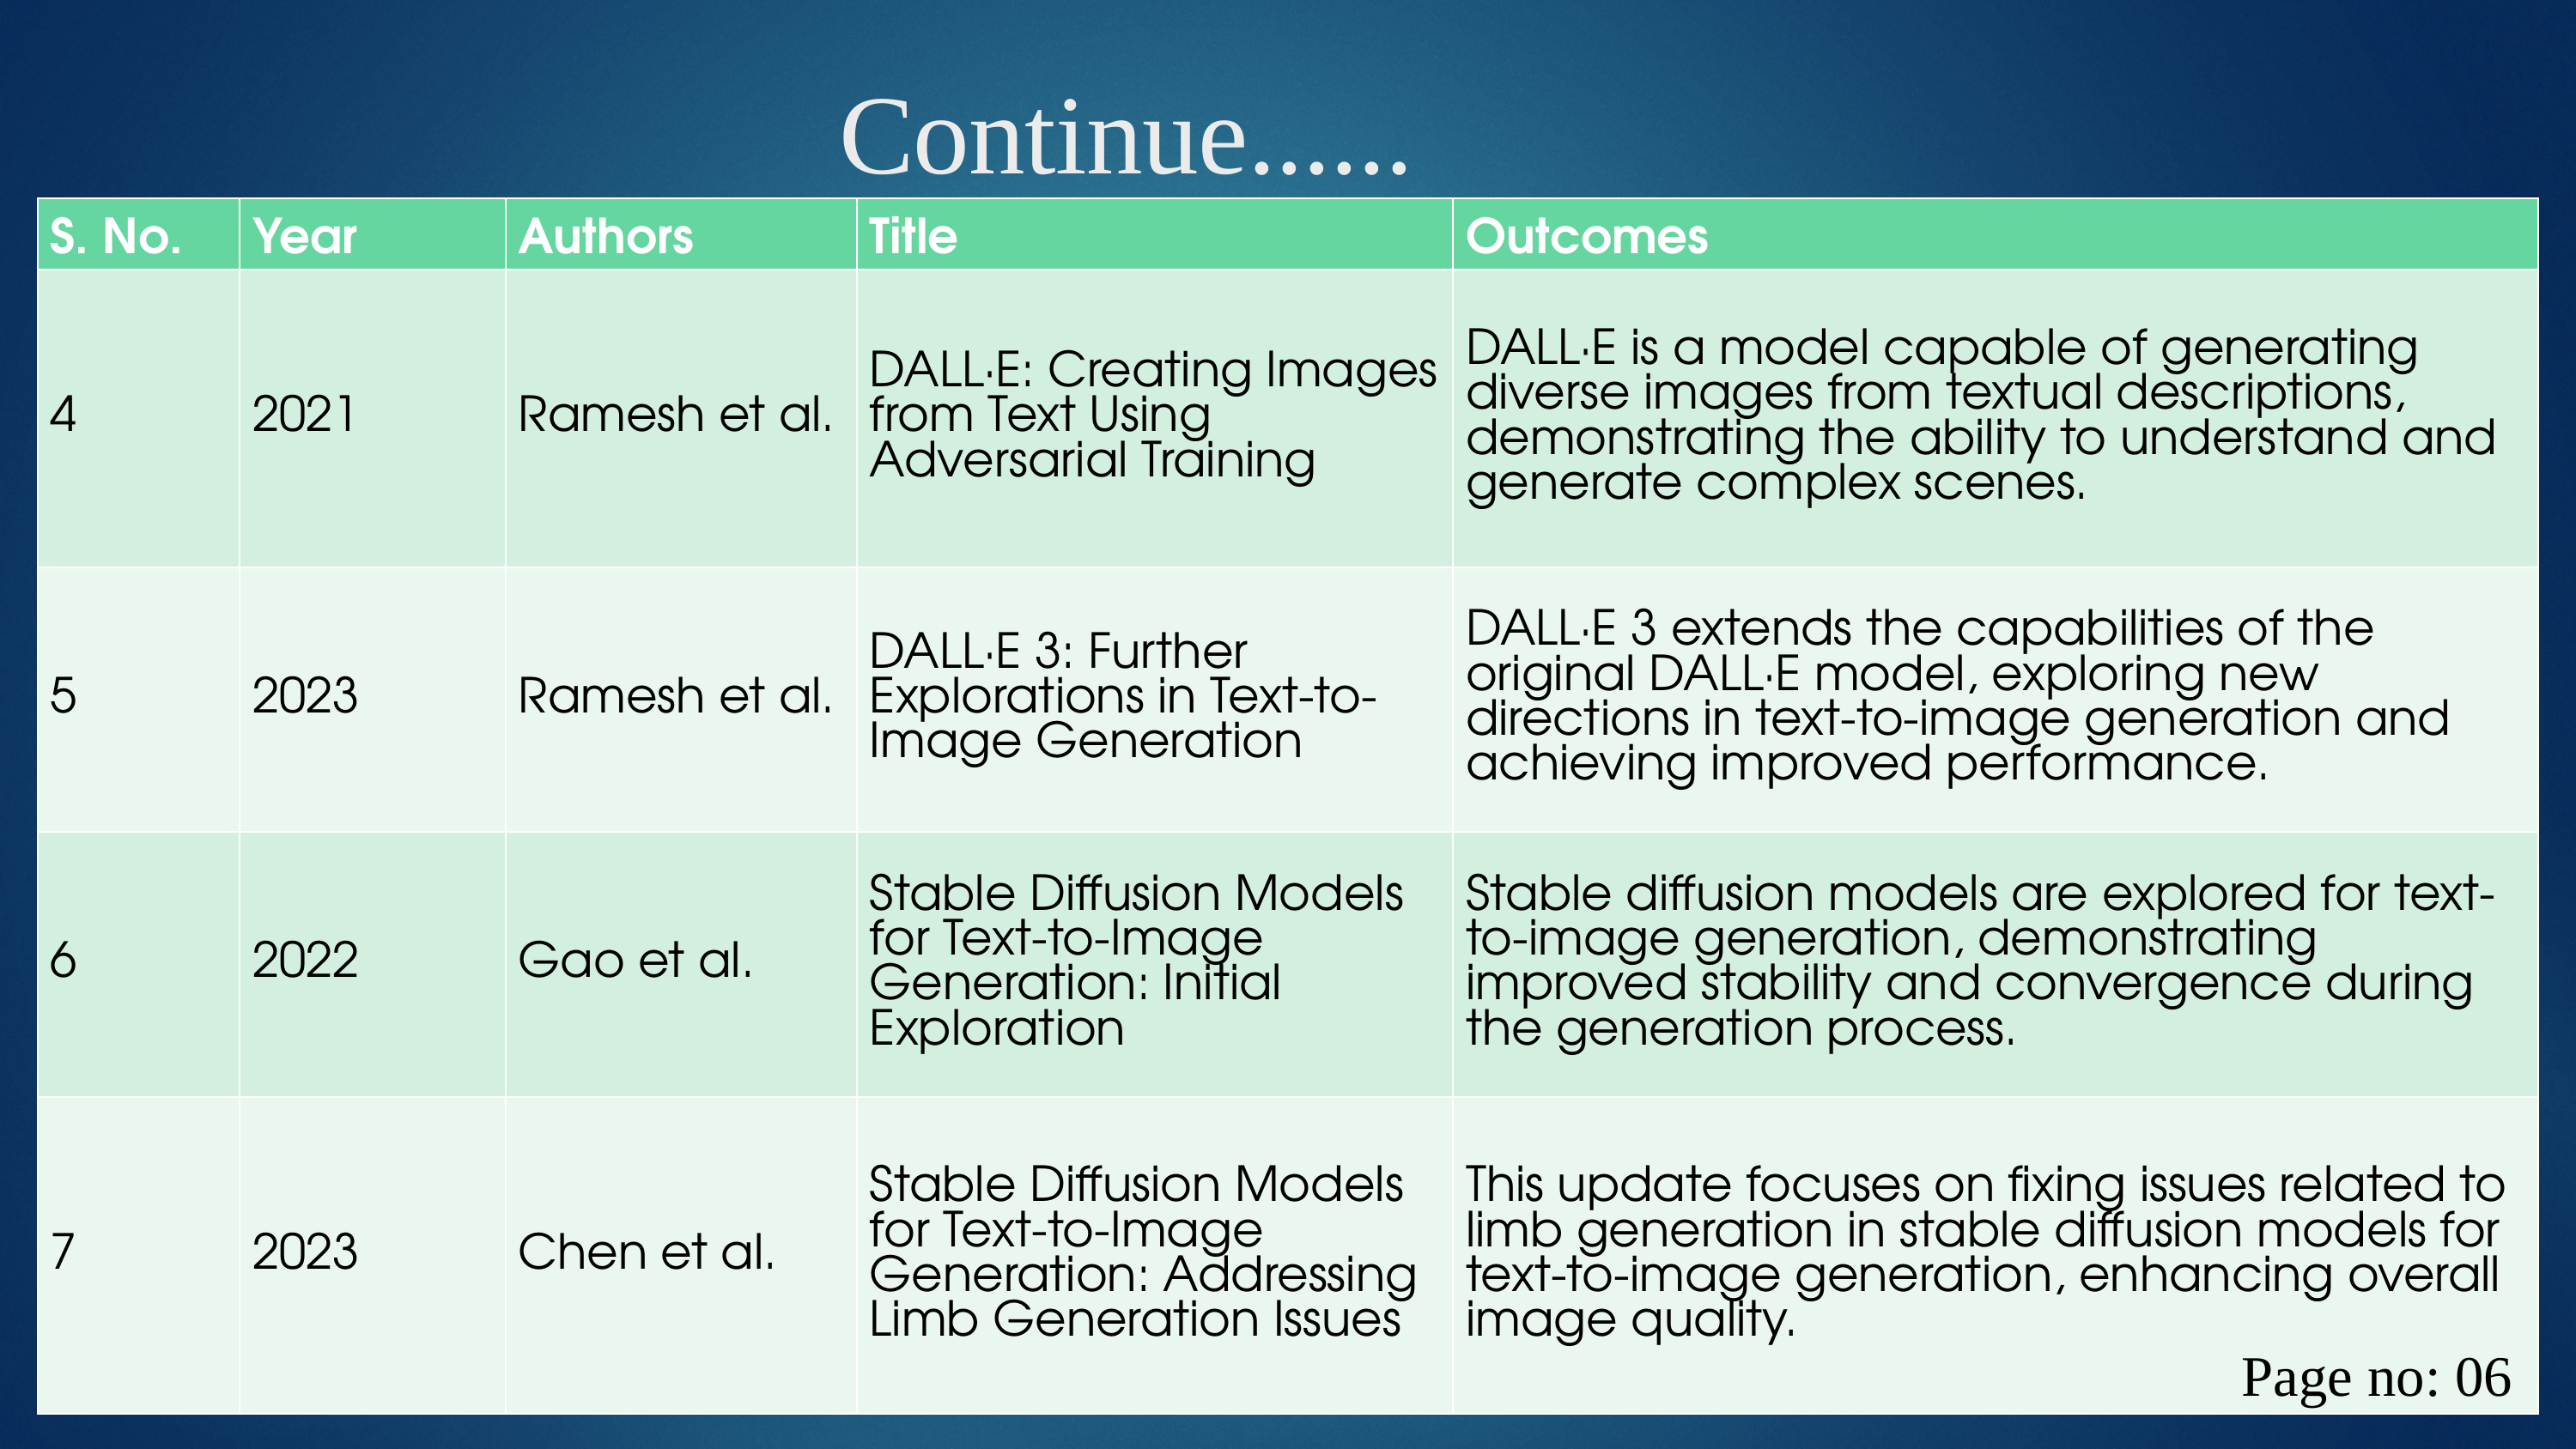

# Continue......
| S. No. | Year | Authors | Title | Outcomes |
| --- | --- | --- | --- | --- |
| 4 | 2021 | Ramesh et al. | DALL·E: Creating Images from Text Using Adversarial Training | DALL·E is a model capable of generating diverse images from textual descriptions, demonstrating the ability to understand and generate complex scenes. |
| 5 | 2023 | Ramesh et al. | DALL·E 3: Further Explorations in Text-to-Image Generation | DALL·E 3 extends the capabilities of the original DALL·E model, exploring new directions in text-to-image generation and achieving improved performance. |
| 6 | 2022 | Gao et al. | Stable Diffusion Models for Text-to-Image Generation: Initial Exploration | Stable diffusion models are explored for text-to-image generation, demonstrating improved stability and convergence during the generation process. |
| 7 | 2023 | Chen et al. | Stable Diffusion Models for Text-to-Image Generation: Addressing Limb Generation Issues | This update focuses on fixing issues related to limb generation in stable diffusion models for text-to-image generation, enhancing overall image quality. |
Page no: 06